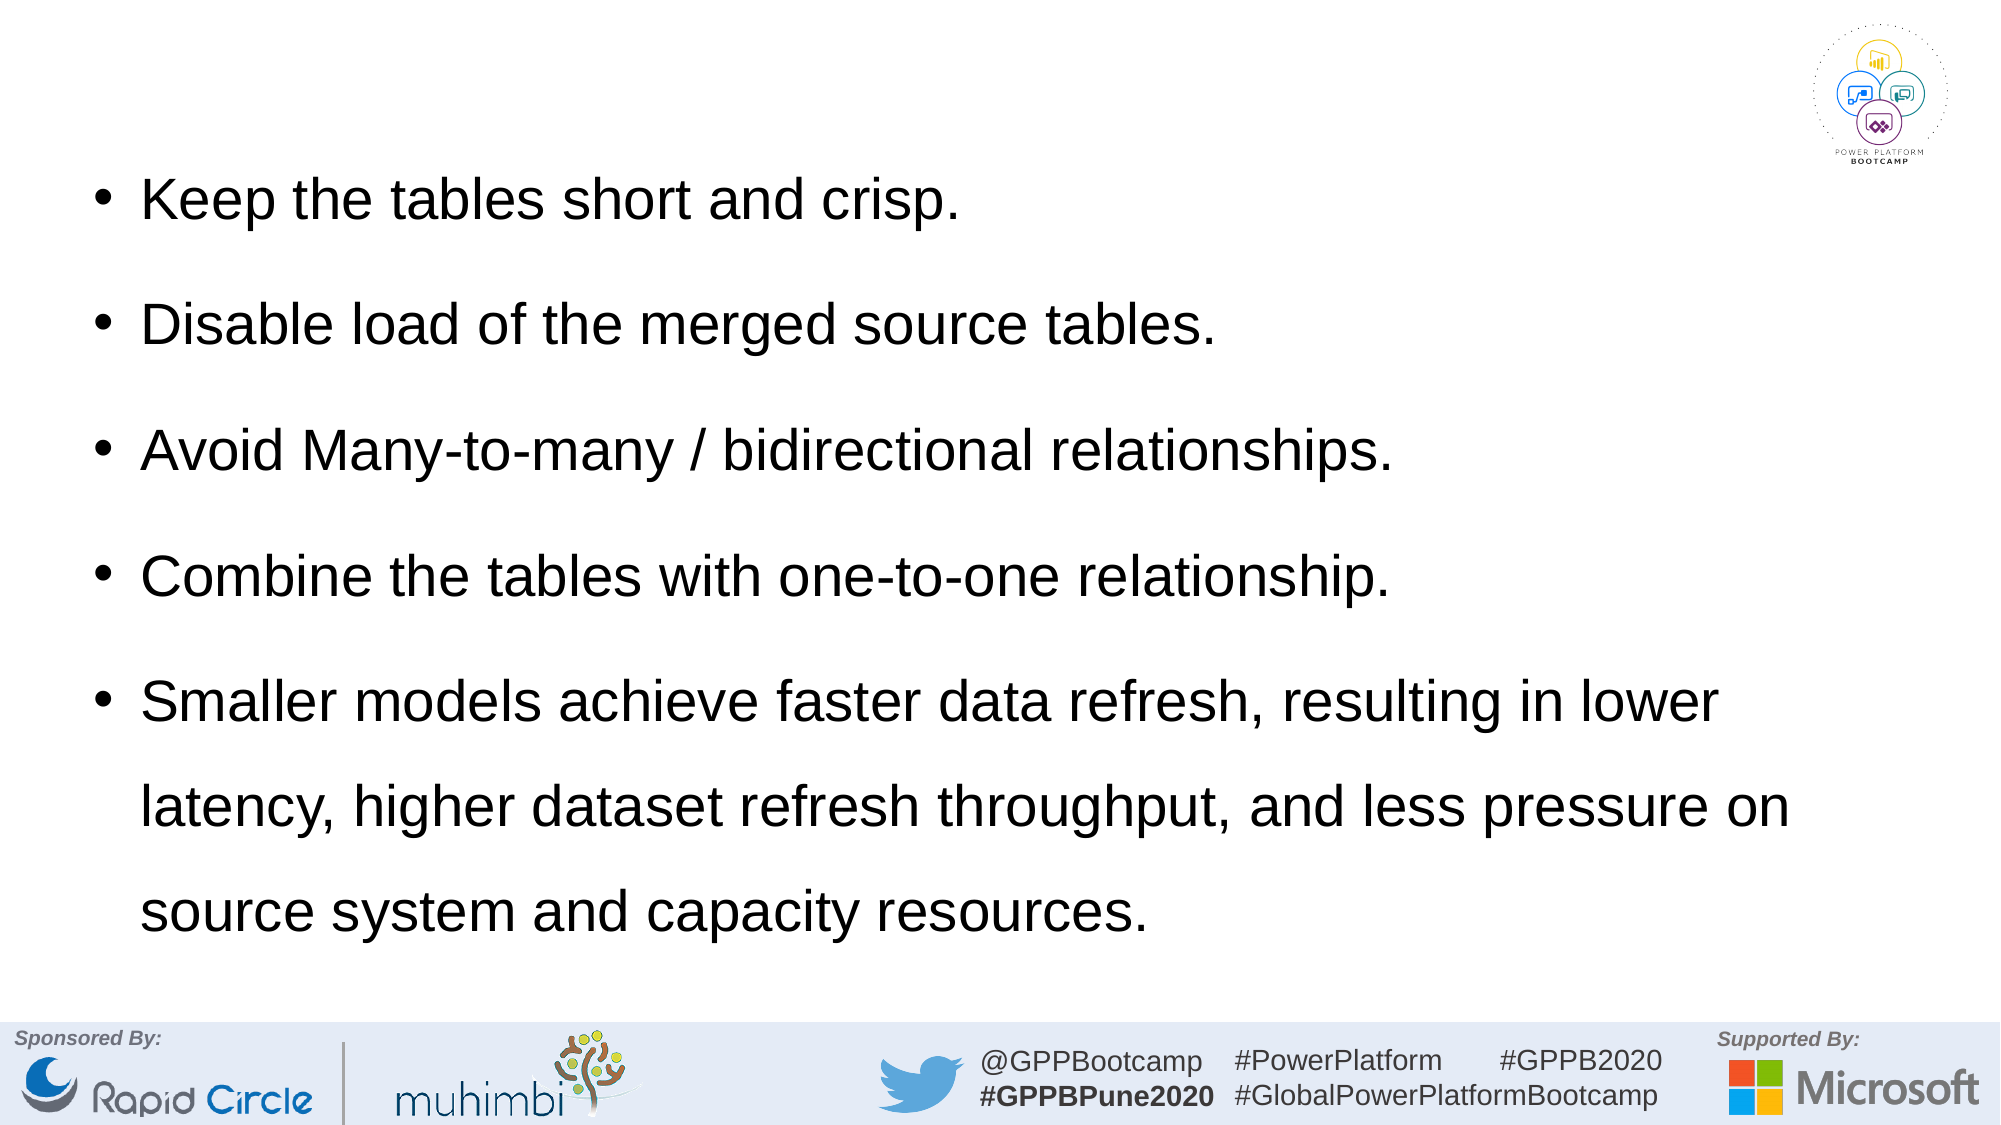

Keep the tables short and crisp.
Disable load of the merged source tables.
Avoid Many-to-many / bidirectional relationships.
Combine the tables with one-to-one relationship.
Smaller models achieve faster data refresh, resulting in lower latency, higher dataset refresh throughput, and less pressure on source system and capacity resources.